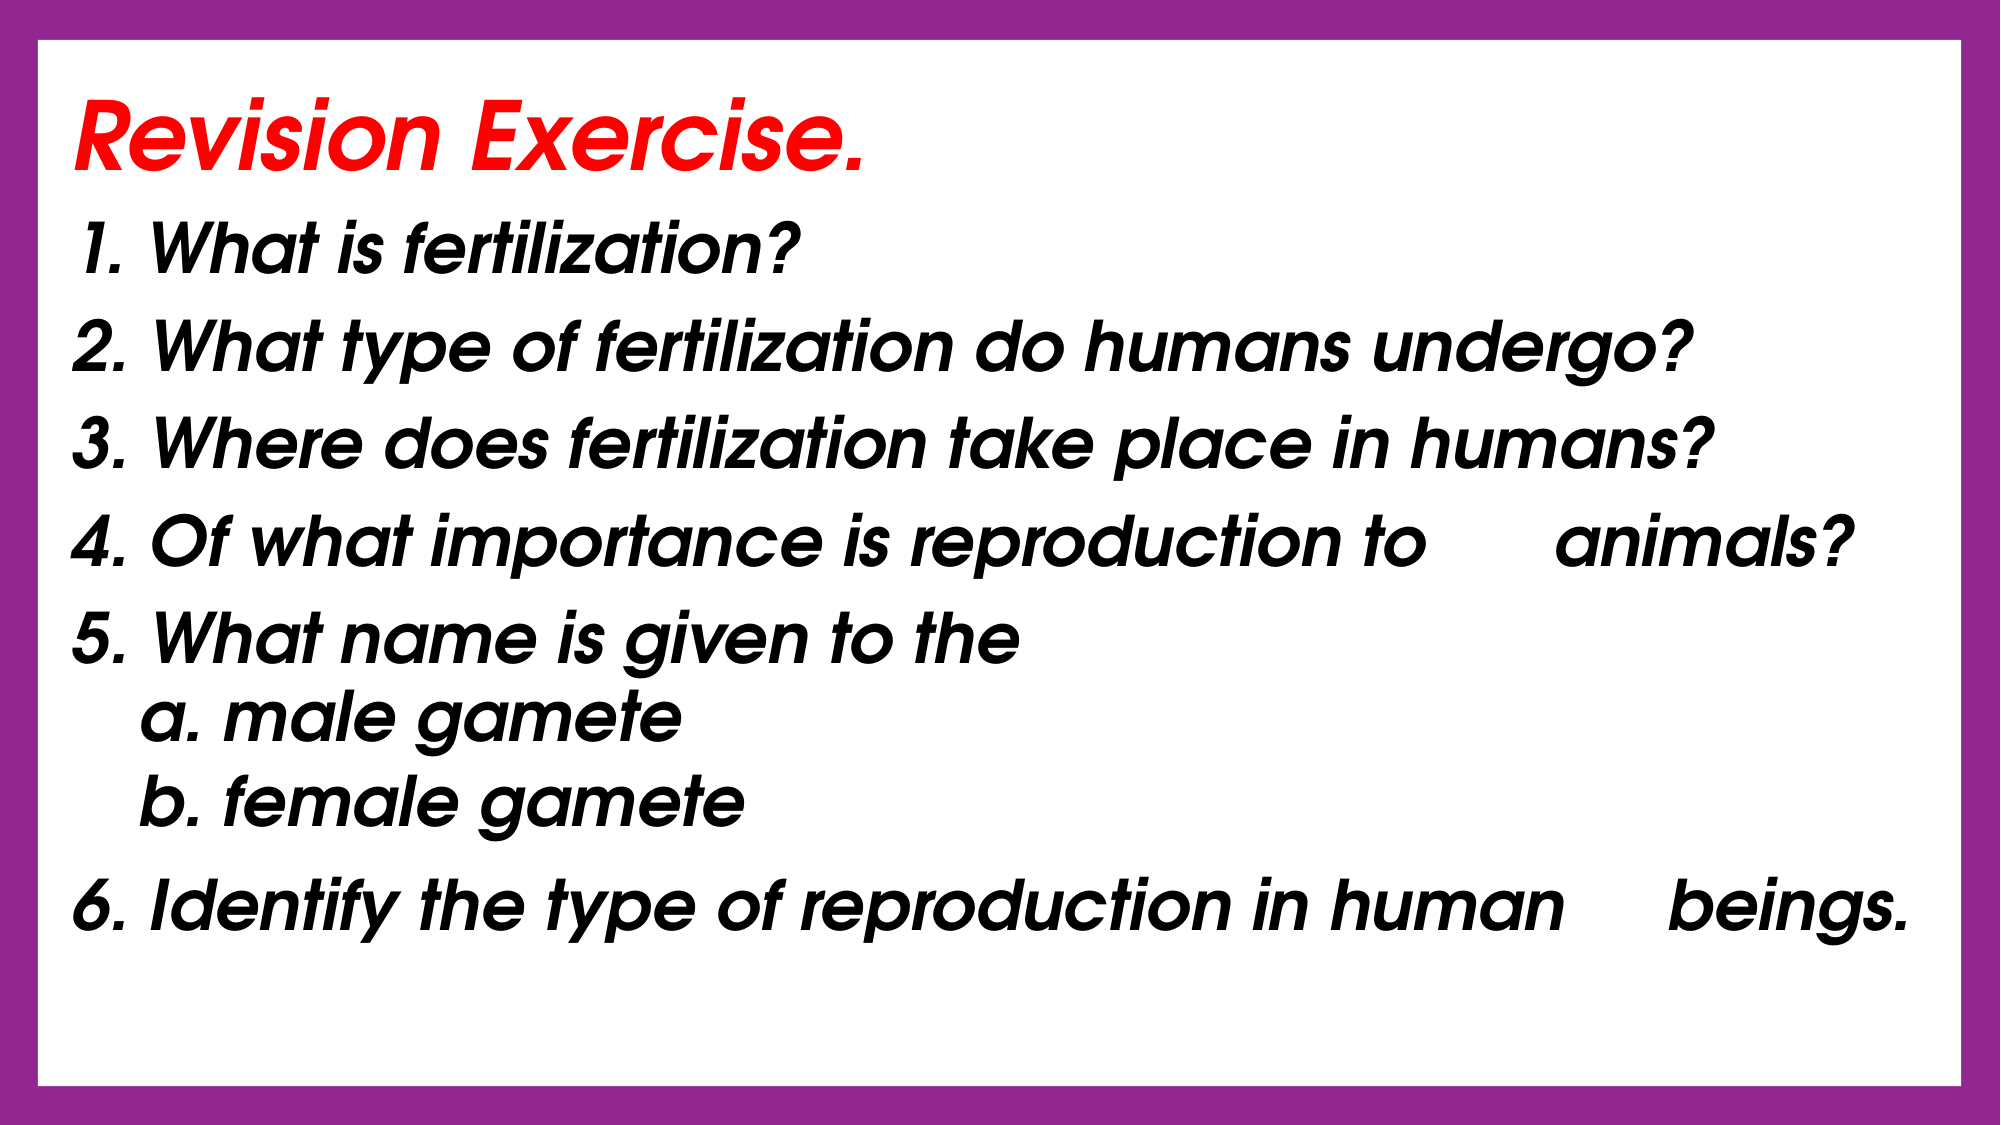

Revision Exercise.
1. What is fertilization?
2. What type of fertilization do humans undergo?
3. Where does fertilization take place in humans?
4. Of what importance is reproduction to 	animals?
5. What name is given to the
a. male gamete
b. female gamete
6. Identify the type of reproduction in human 	beings.